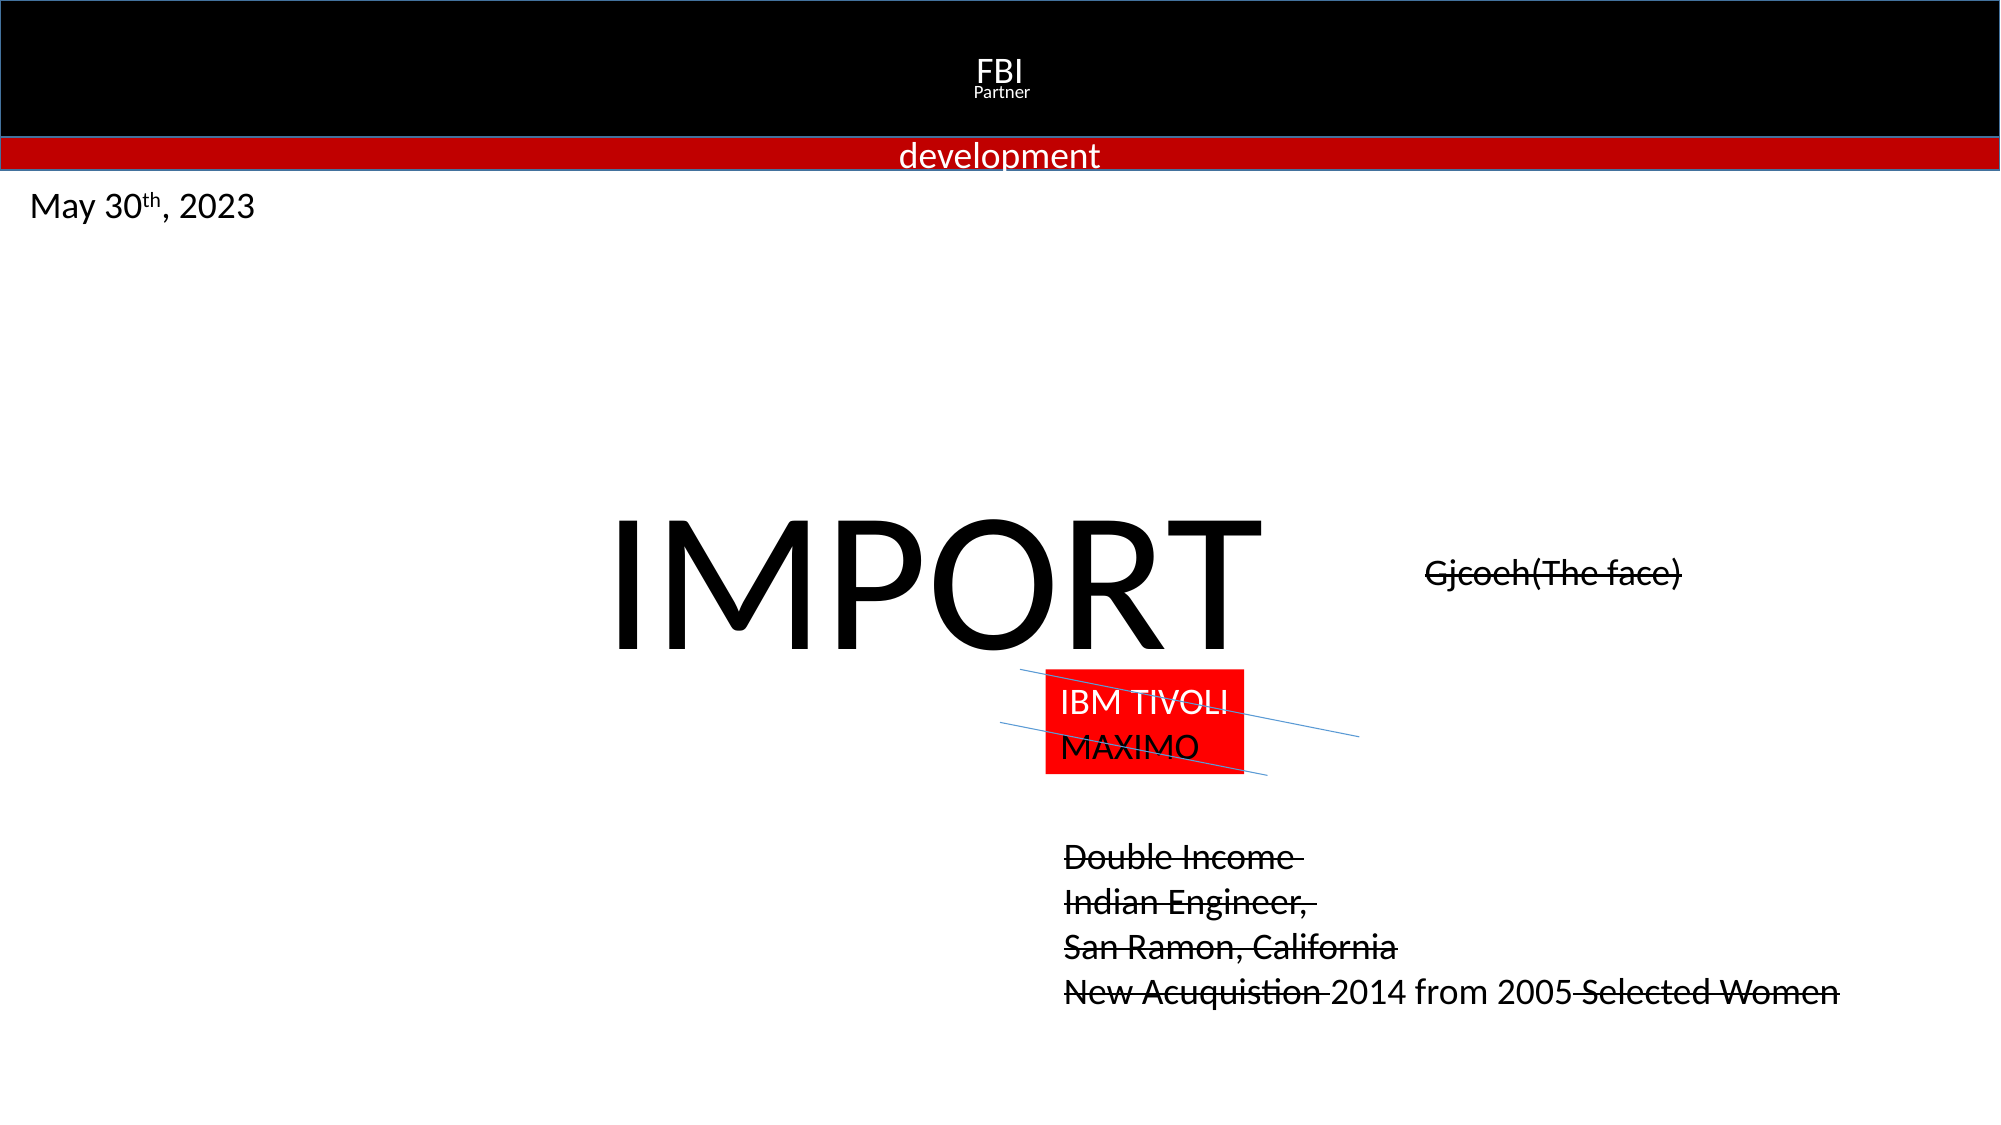

FBI
Partner
development
May 30th, 2023
IMPORT
Gjcoeh(The face)
IBM TIVOLI
MAXIMO
Double Income
Indian Engineer,
San Ramon, California
New Acuquistion 2014 from 2005 Selected Women